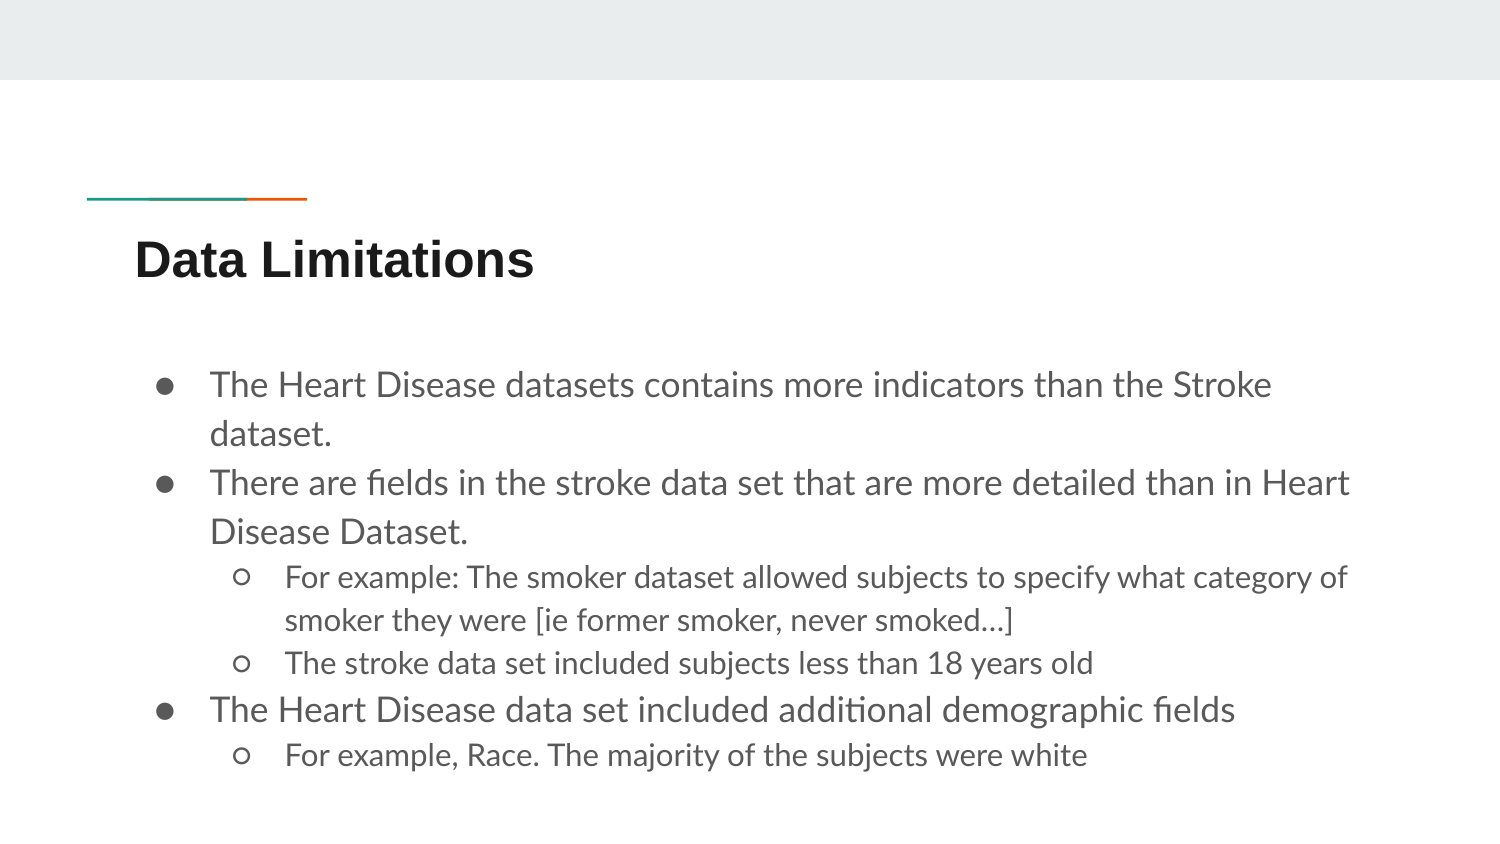

# Data Limitations
The Heart Disease datasets contains more indicators than the Stroke dataset.
There are fields in the stroke data set that are more detailed than in Heart Disease Dataset.
For example: The smoker dataset allowed subjects to specify what category of smoker they were [ie former smoker, never smoked…]
The stroke data set included subjects less than 18 years old
The Heart Disease data set included additional demographic fields
For example, Race. The majority of the subjects were white